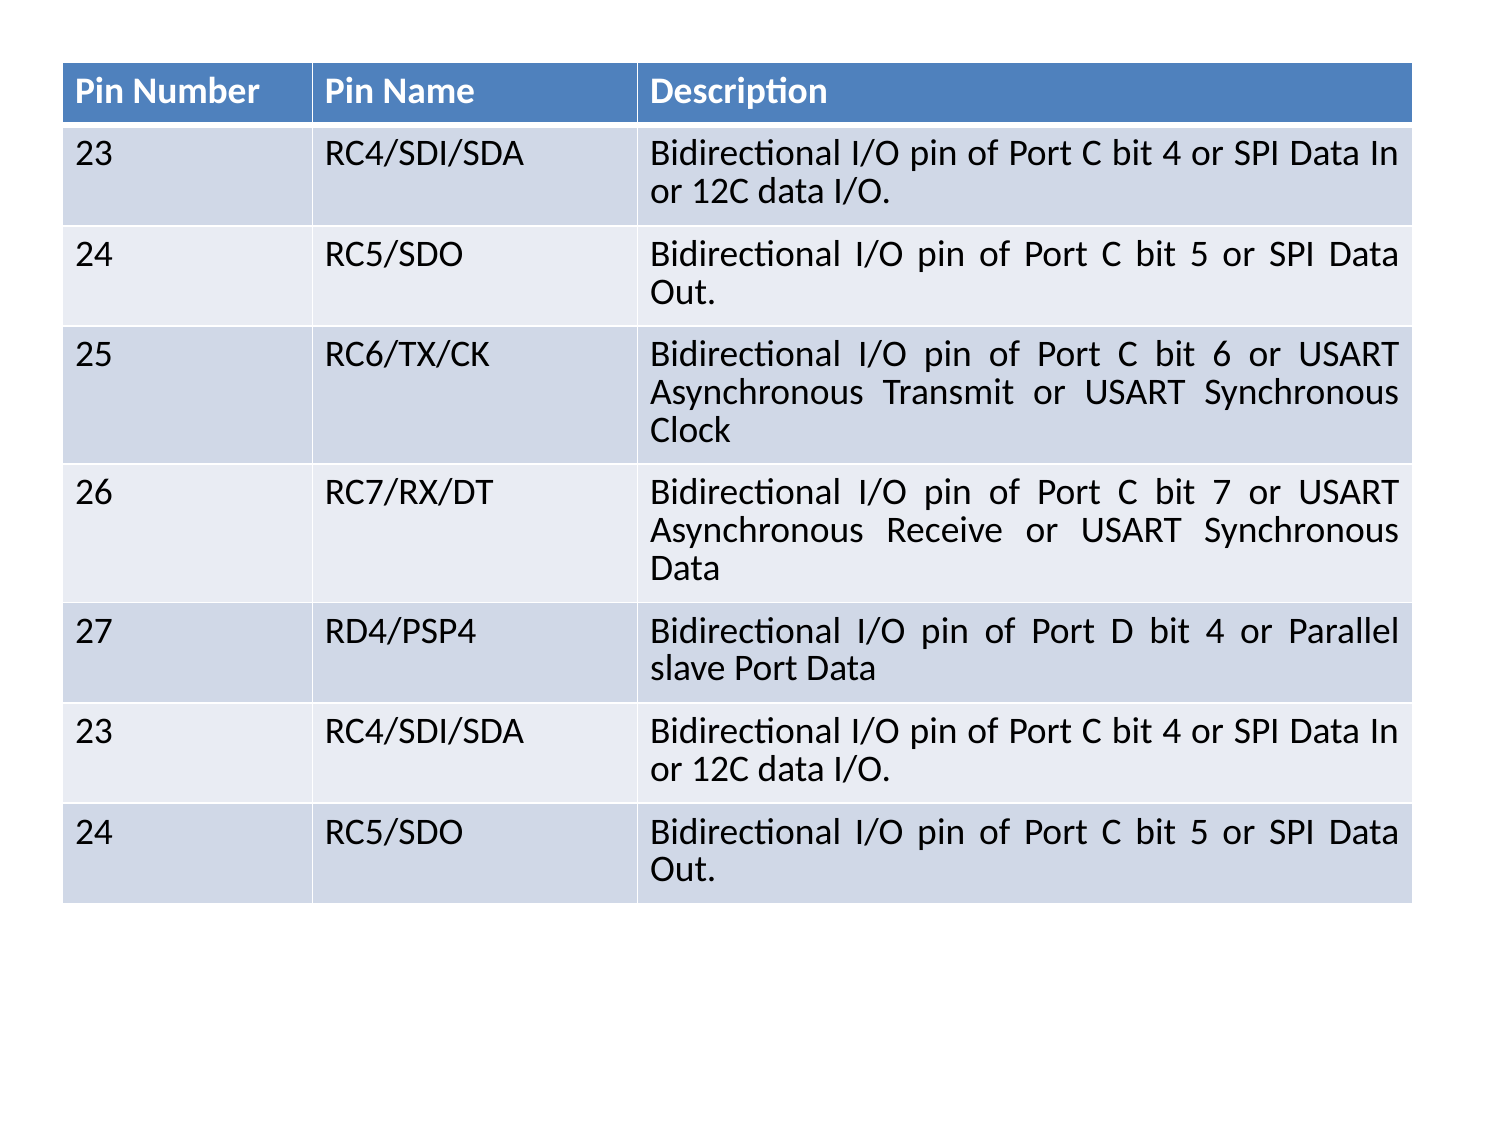

| Pin Number | Pin Name | Description |
| --- | --- | --- |
| 23 | RC4/SDI/SDA | Bidirectional I/O pin of Port C bit 4 or SPI Data In or 12C data I/O. |
| 24 | RC5/SDO | Bidirectional I/O pin of Port C bit 5 or SPI Data Out. |
| 25 | RC6/TX/CK | Bidirectional I/O pin of Port C bit 6 or USART Asynchronous Transmit or USART Synchronous Clock |
| 26 | RC7/RX/DT | Bidirectional I/O pin of Port C bit 7 or USART Asynchronous Receive or USART Synchronous Data |
| 27 | RD4/PSP4 | Bidirectional I/O pin of Port D bit 4 or Parallel slave Port Data |
| 23 | RC4/SDI/SDA | Bidirectional I/O pin of Port C bit 4 or SPI Data In or 12C data I/O. |
| 24 | RC5/SDO | Bidirectional I/O pin of Port C bit 5 or SPI Data Out. |